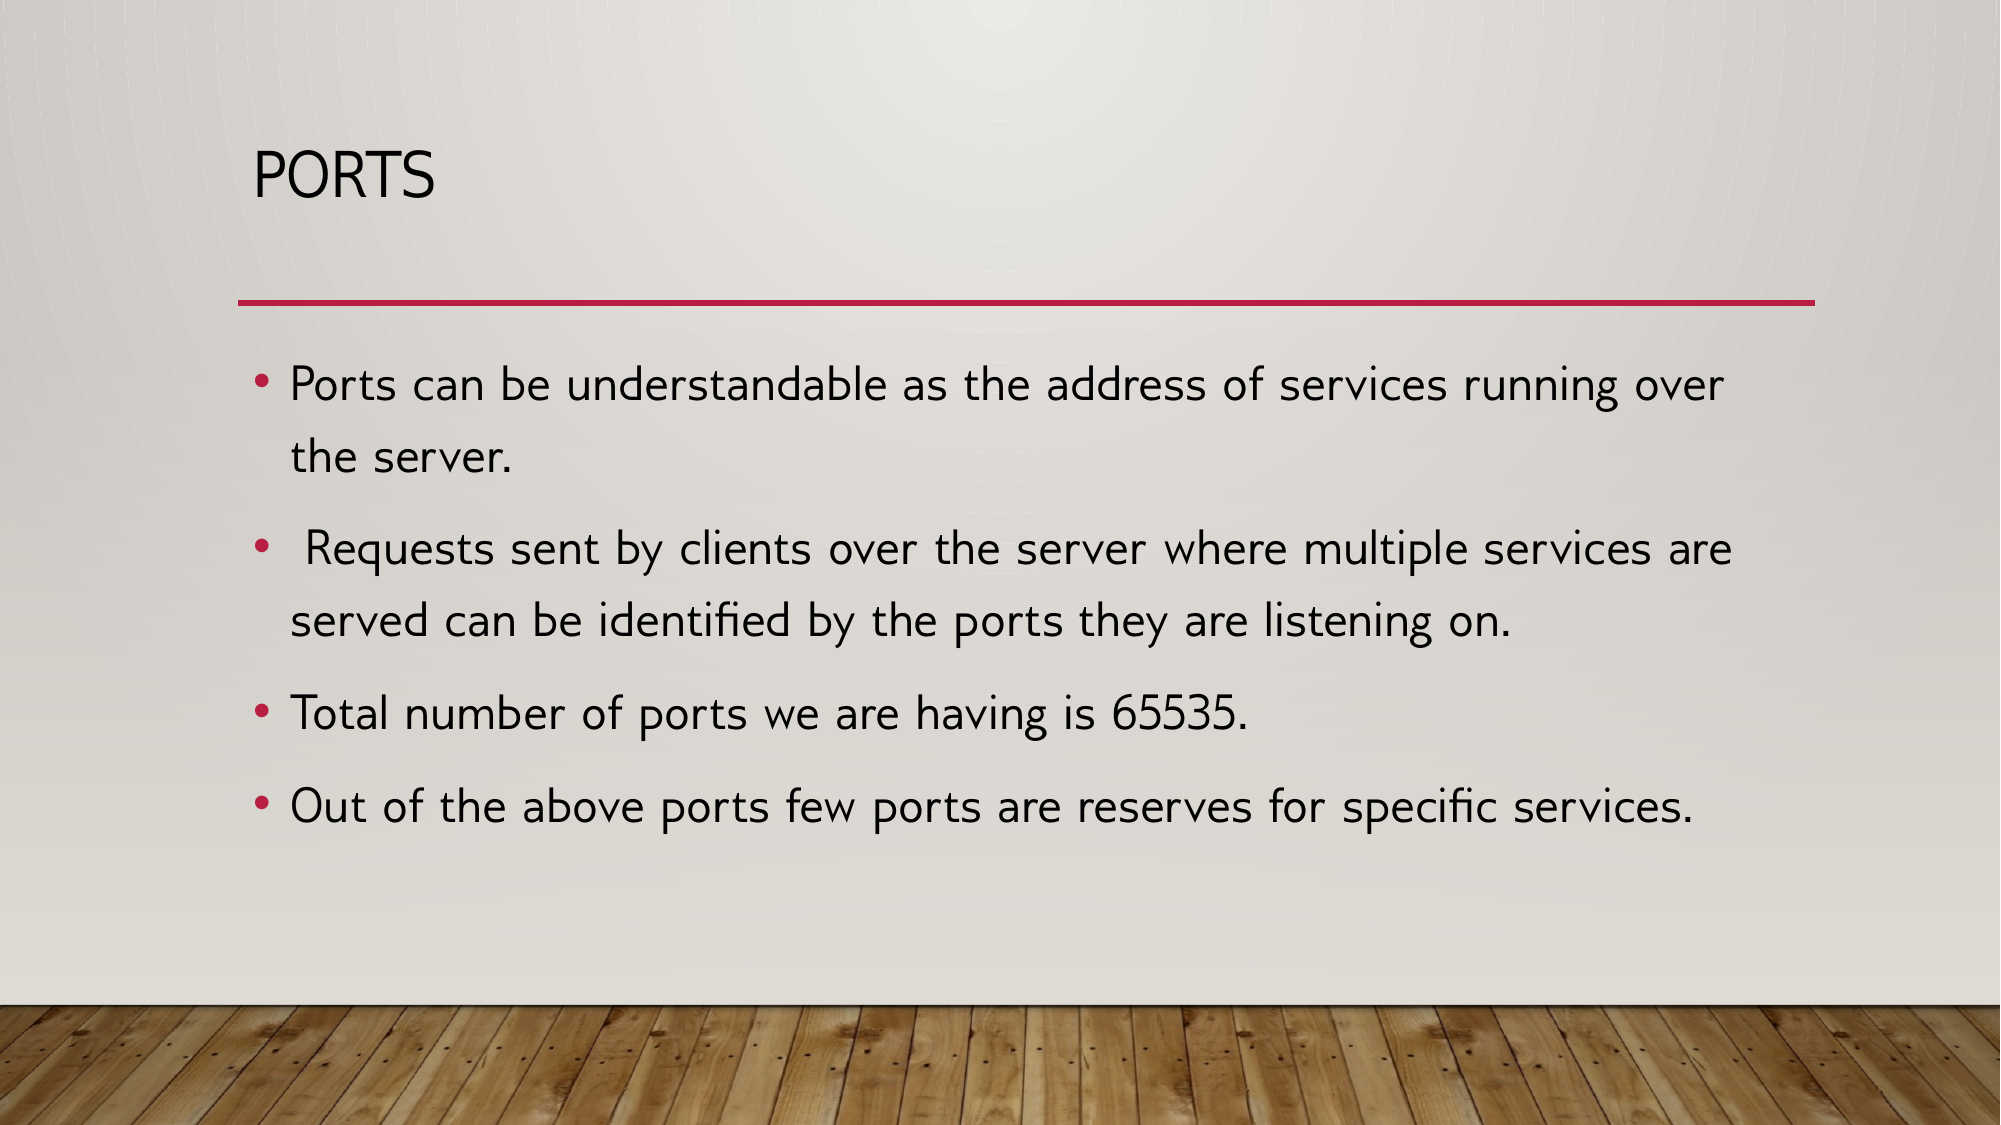

# PORTS
Ports can be understandable as the address of services running over the server.
 Requests sent by clients over the server where multiple services are served can be identified by the ports they are listening on.
Total number of ports we are having is 65535.
Out of the above ports few ports are reserves for specific services.